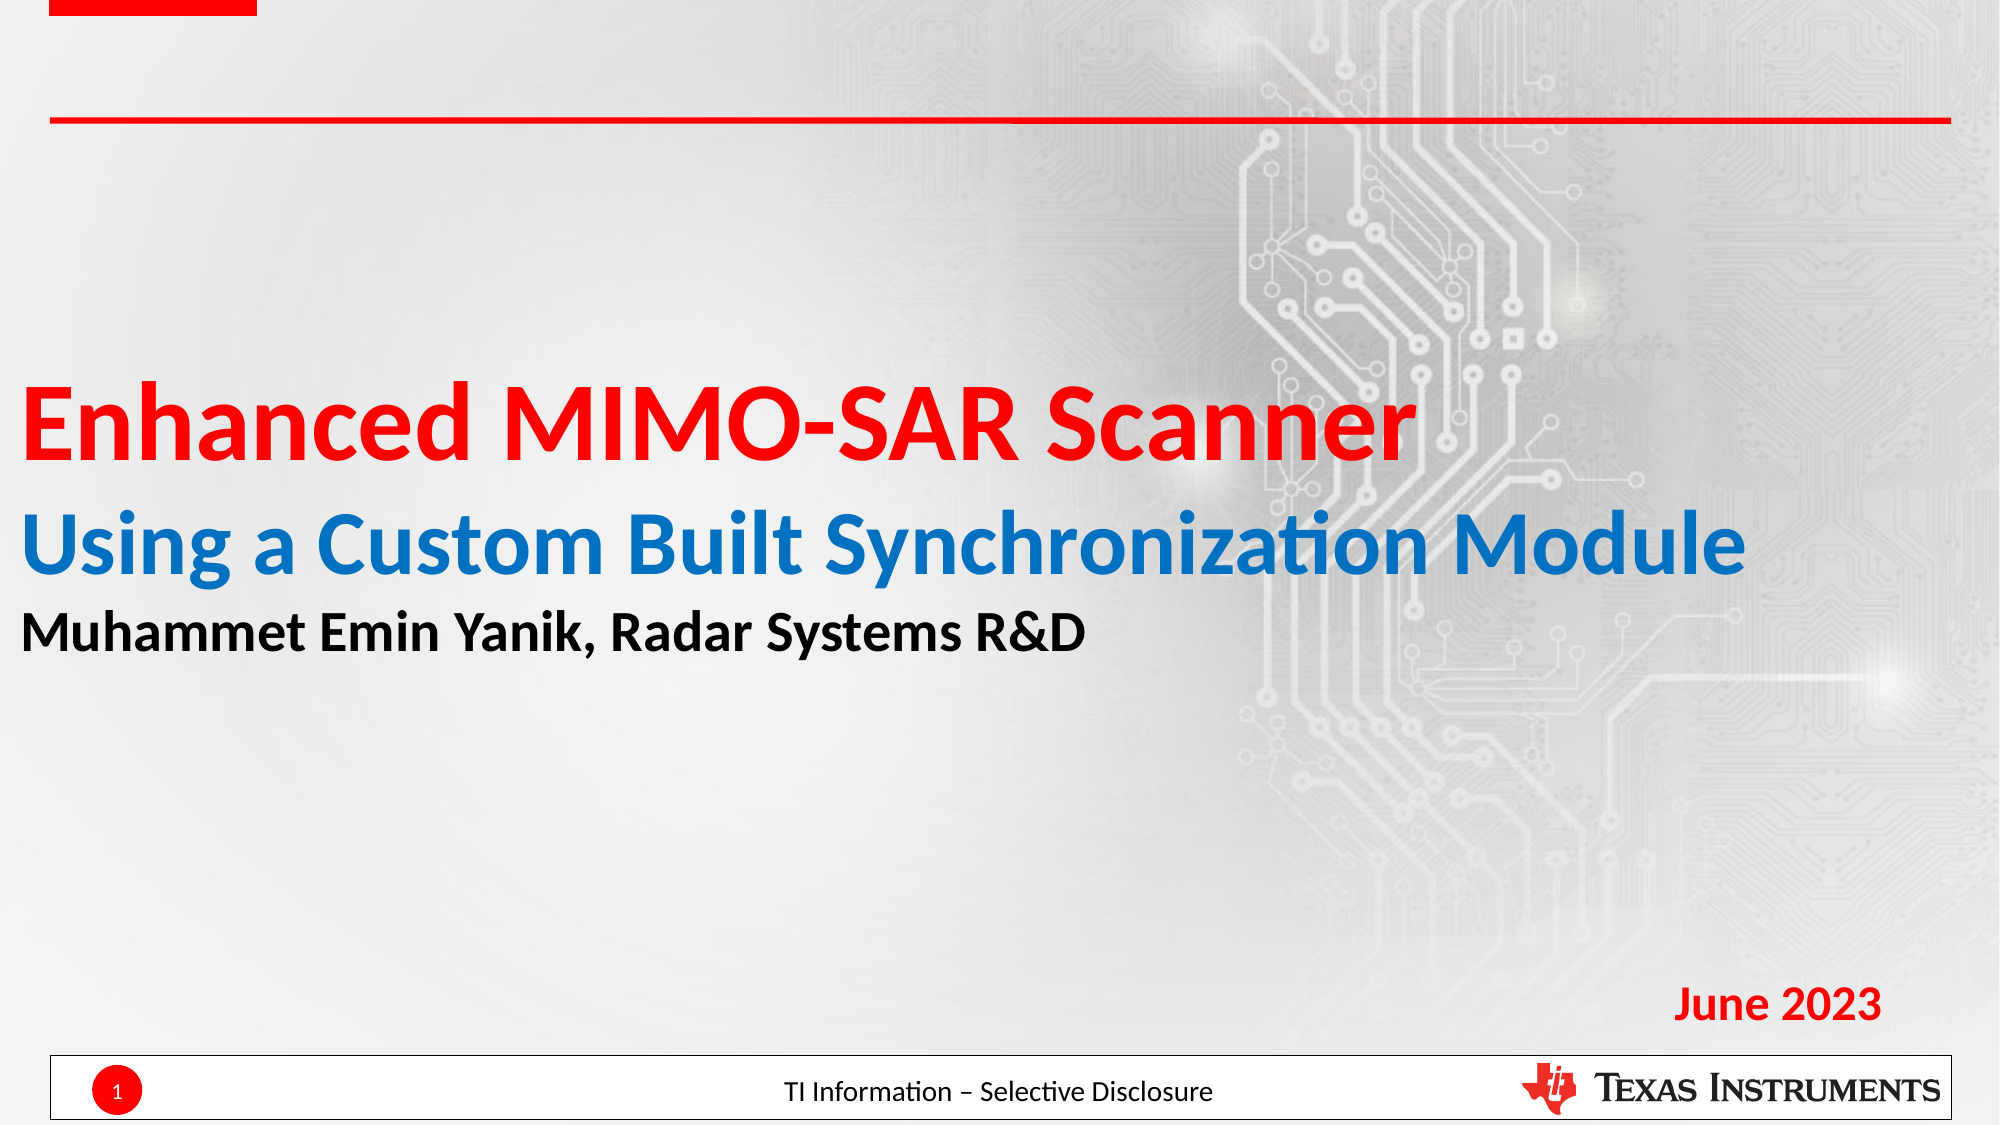

Enhanced MIMO-SAR Scanner
Using a Custom Built Synchronization Module
Muhammet Emin Yanik, Radar Systems R&D
June 2023
1